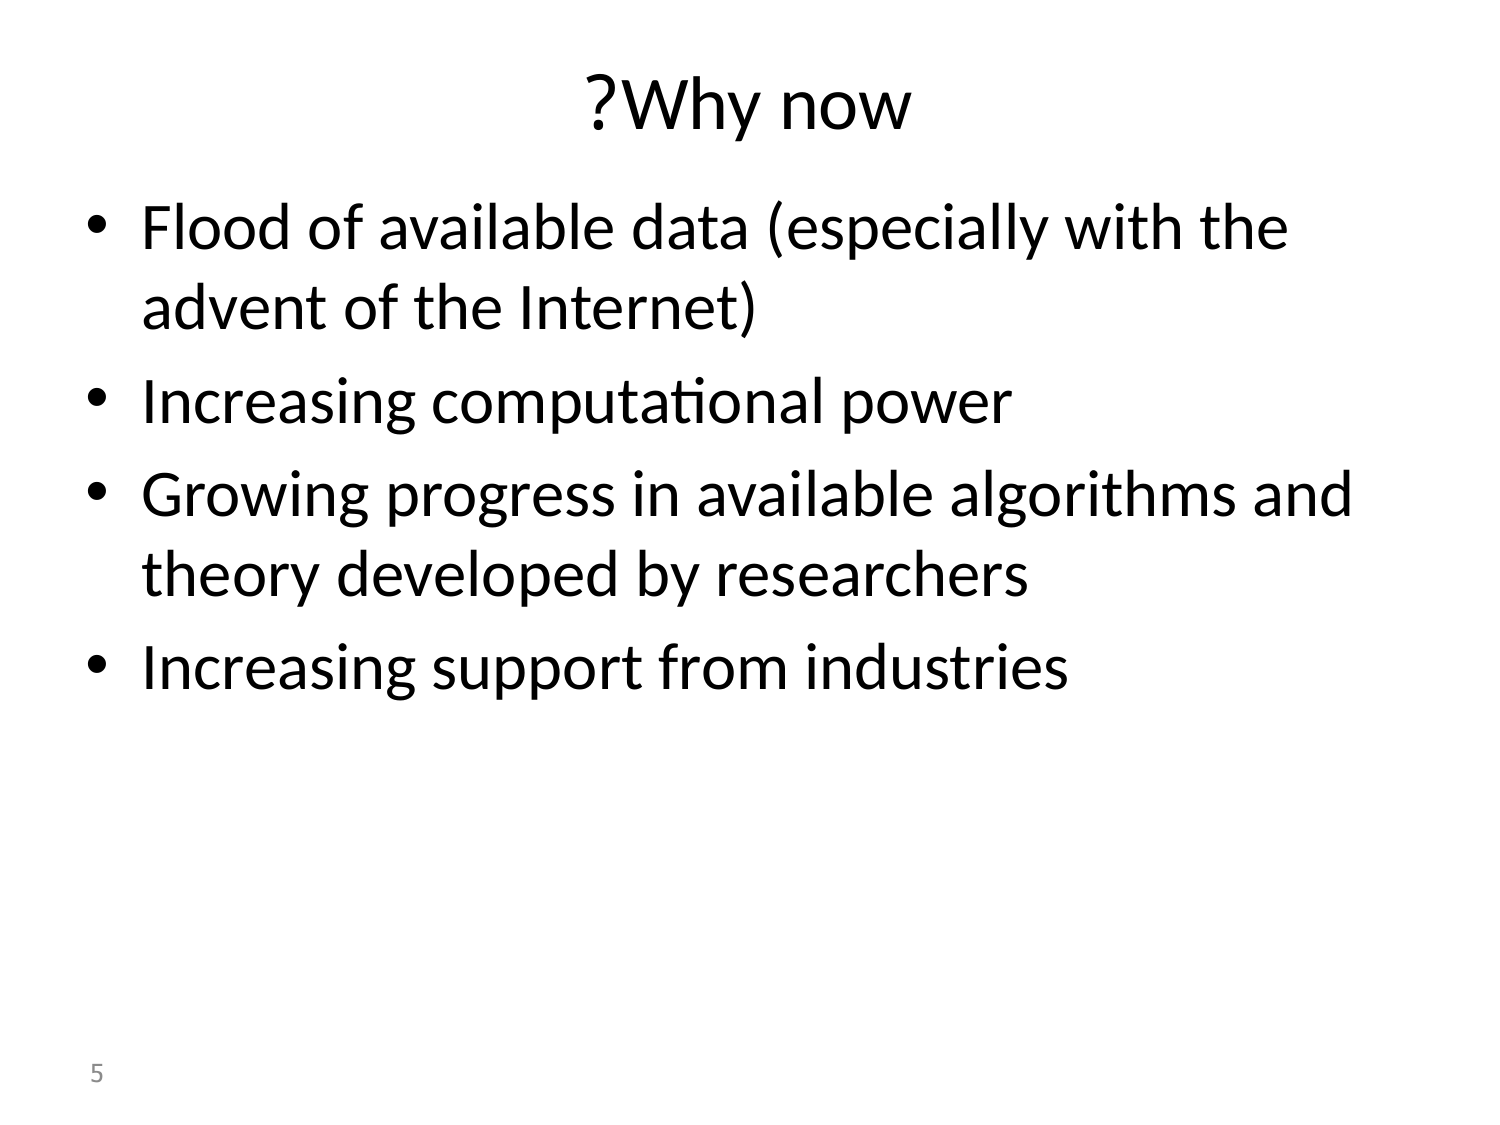

# Why now?
Flood of available data (especially with the advent of the Internet)
Increasing computational power
Growing progress in available algorithms and theory developed by researchers
Increasing support from industries

5